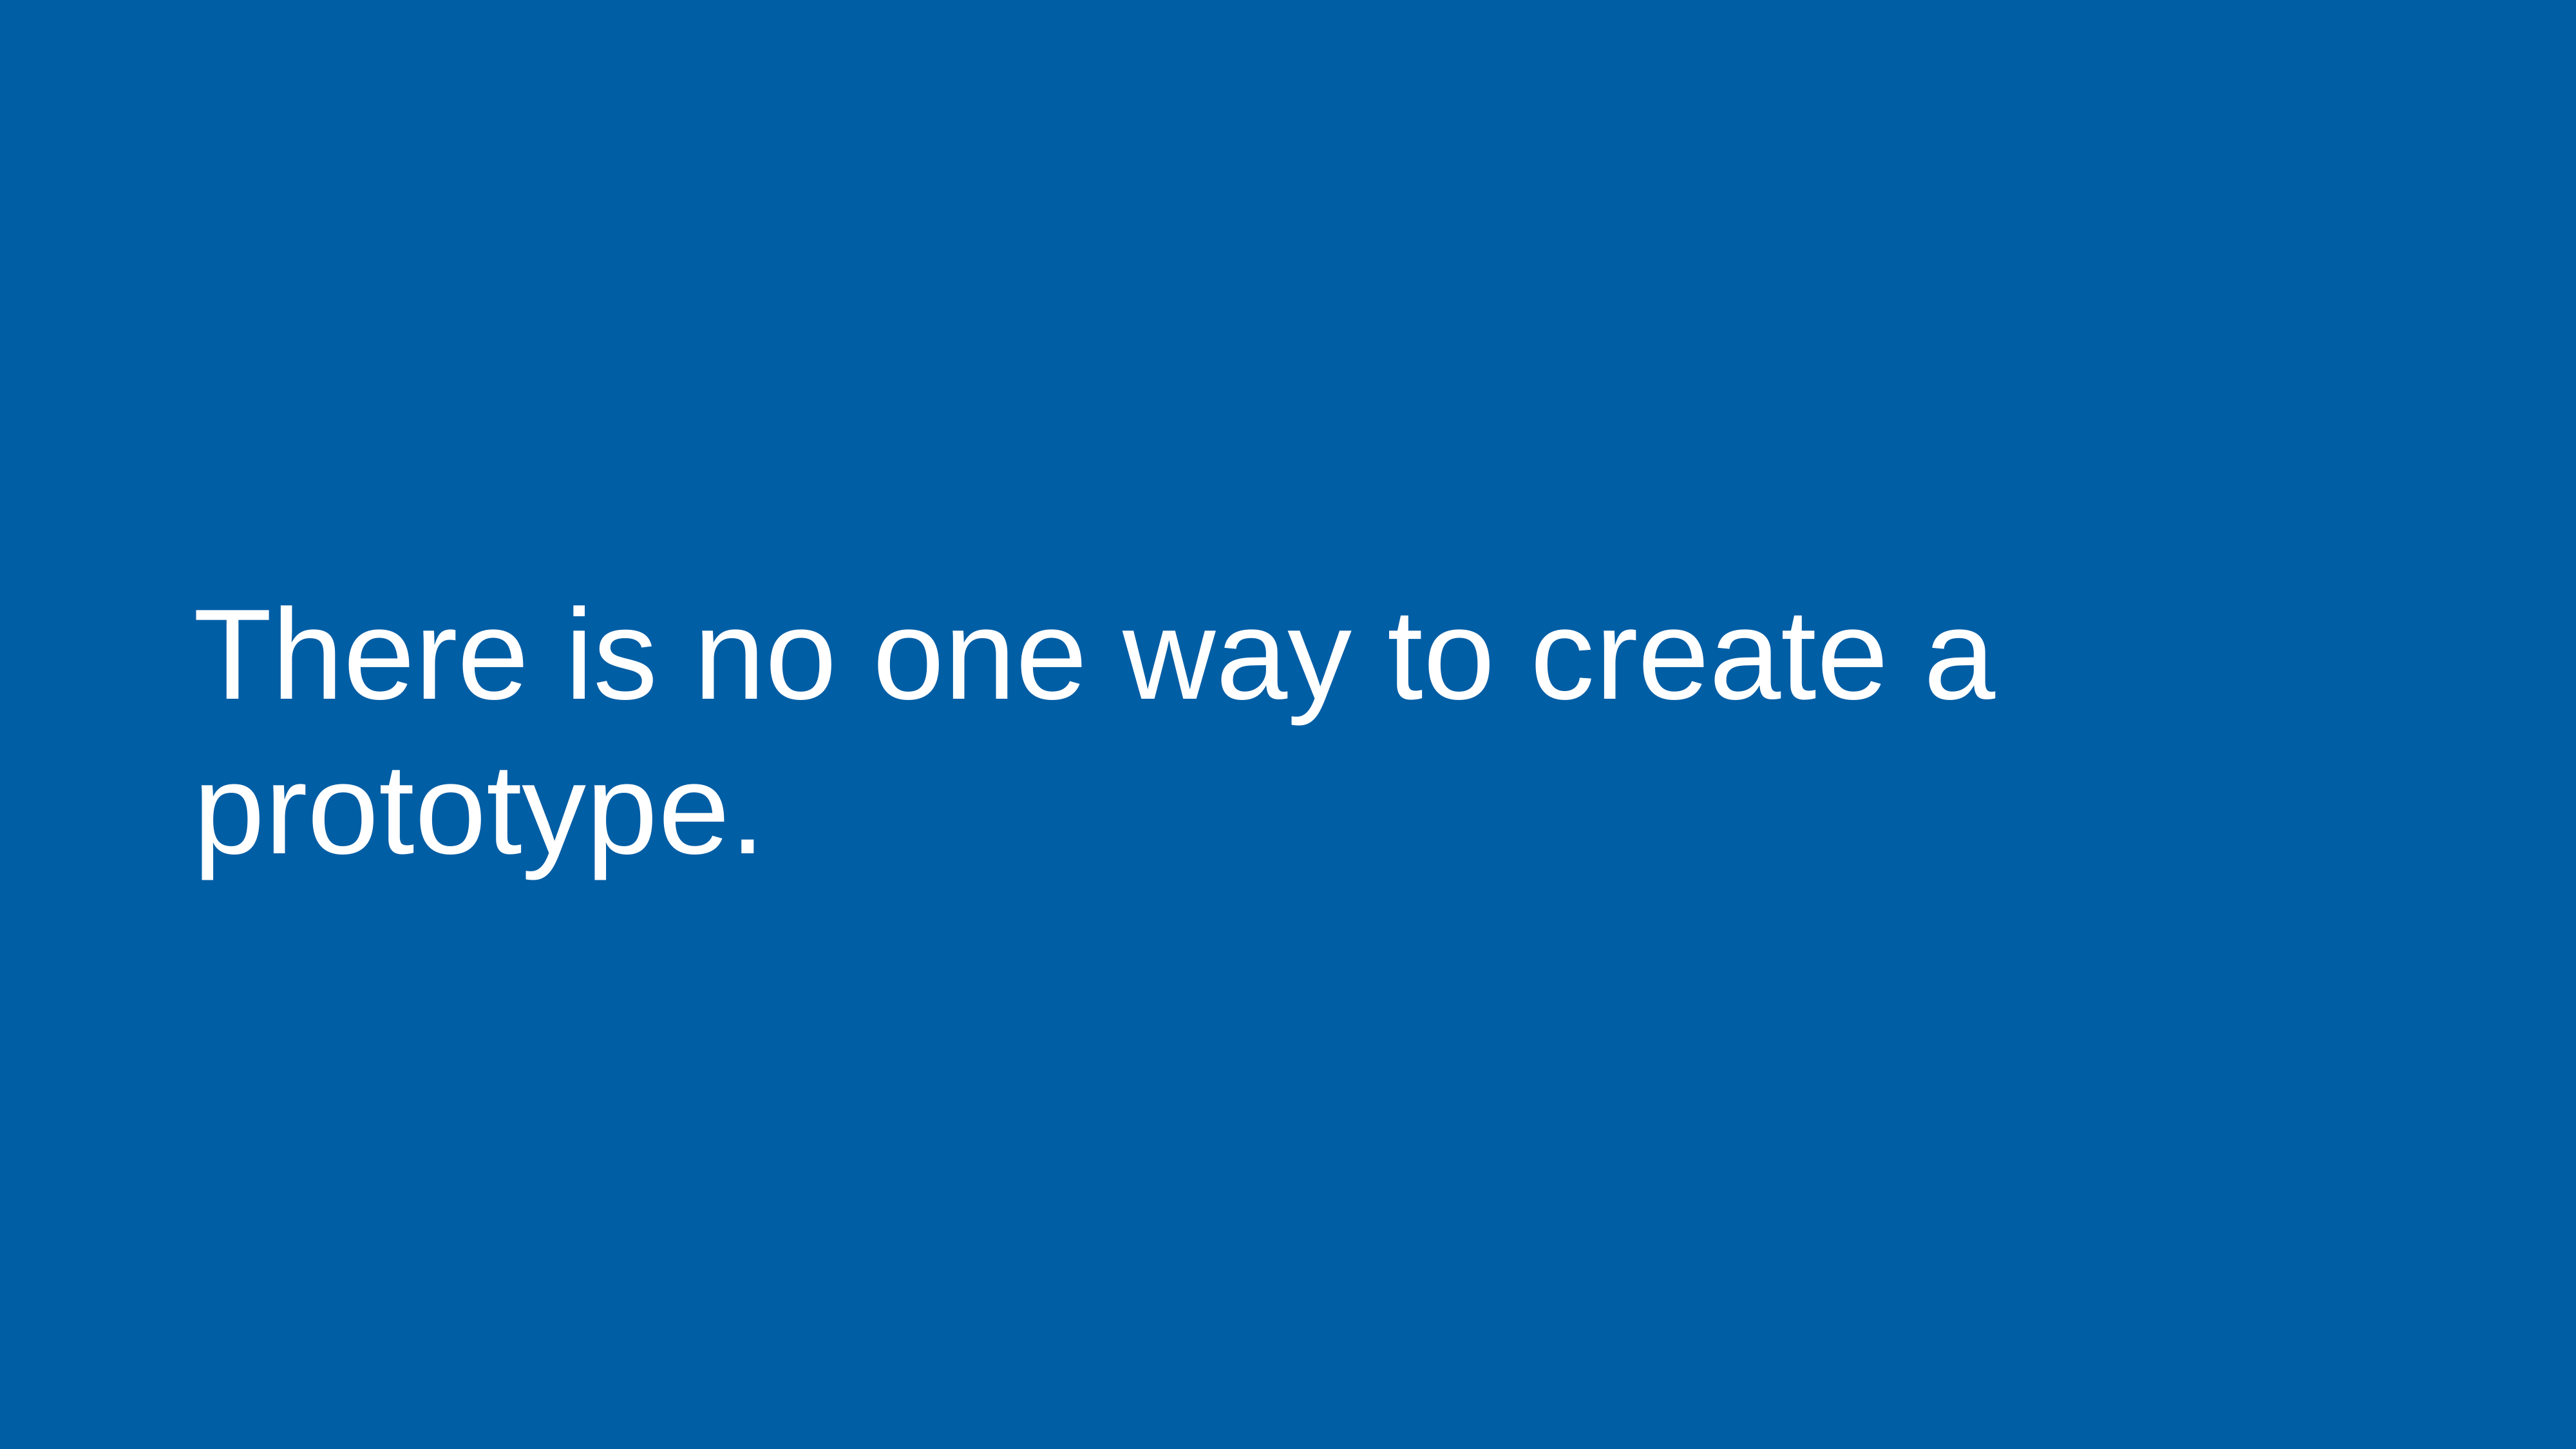

# There is no one way to create a prototype.